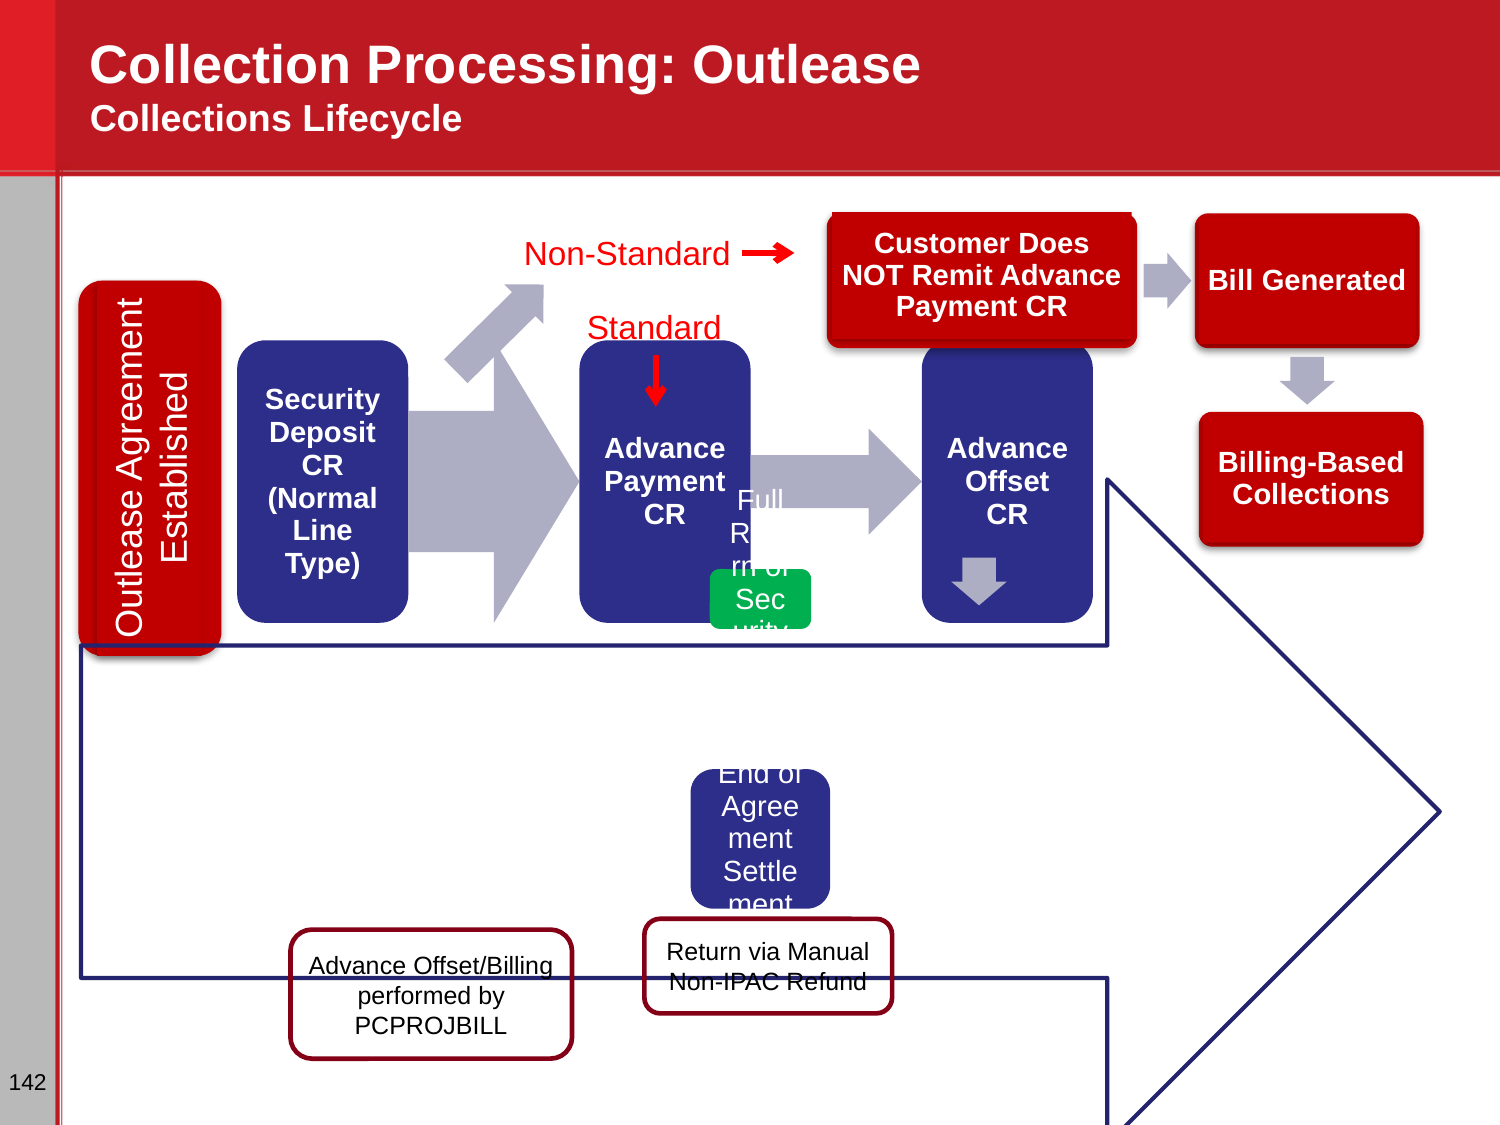

# Collection Processing: Outlease Collections Lifecycle
Customer Does NOT Remit Advance Payment CR

Bill Generated
Non-Standard

Outlease Agreement Established
Standard

Security Deposit CR (Normal Line Type)
Advance Payment CR
Advance Offset CR

Billing-Based Collections
End of Agreement Settlement

Return via Manual Non-IPAC Refund

Advance Offset/Billing performed by PCPROJBILL

142